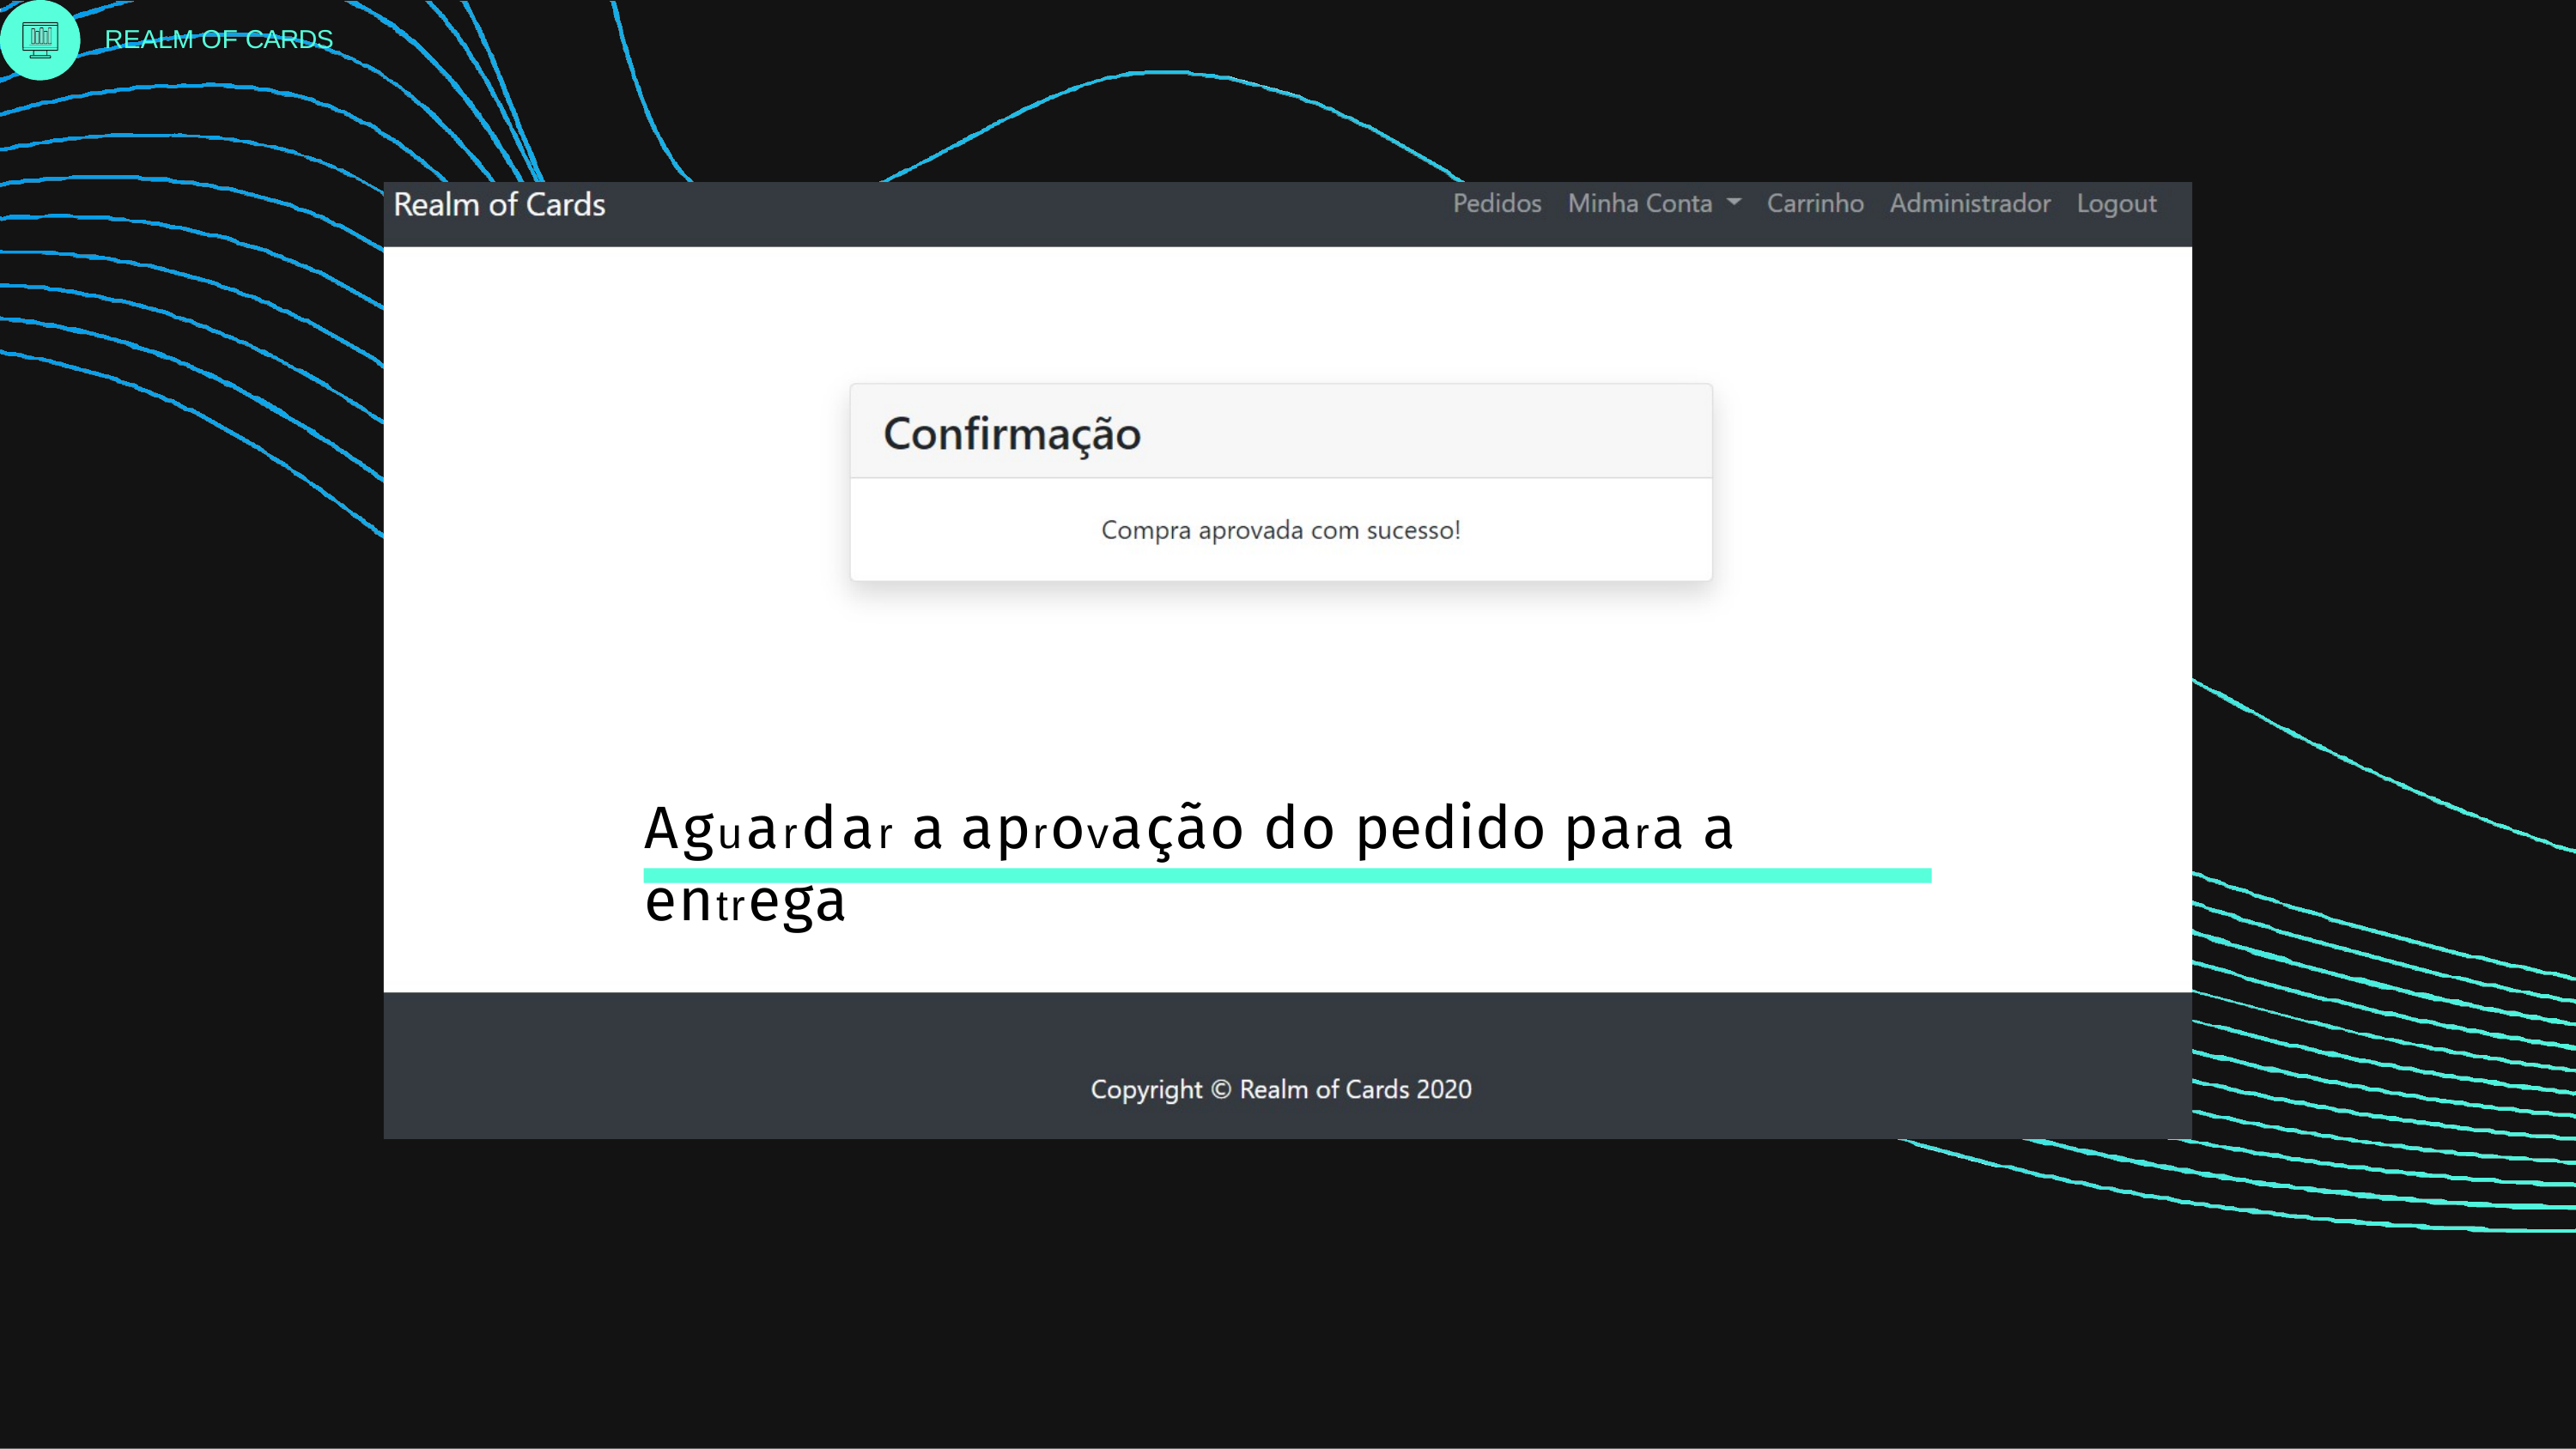

REALM OF CARDS
Aguardar a aprovação do pedido para a entrega